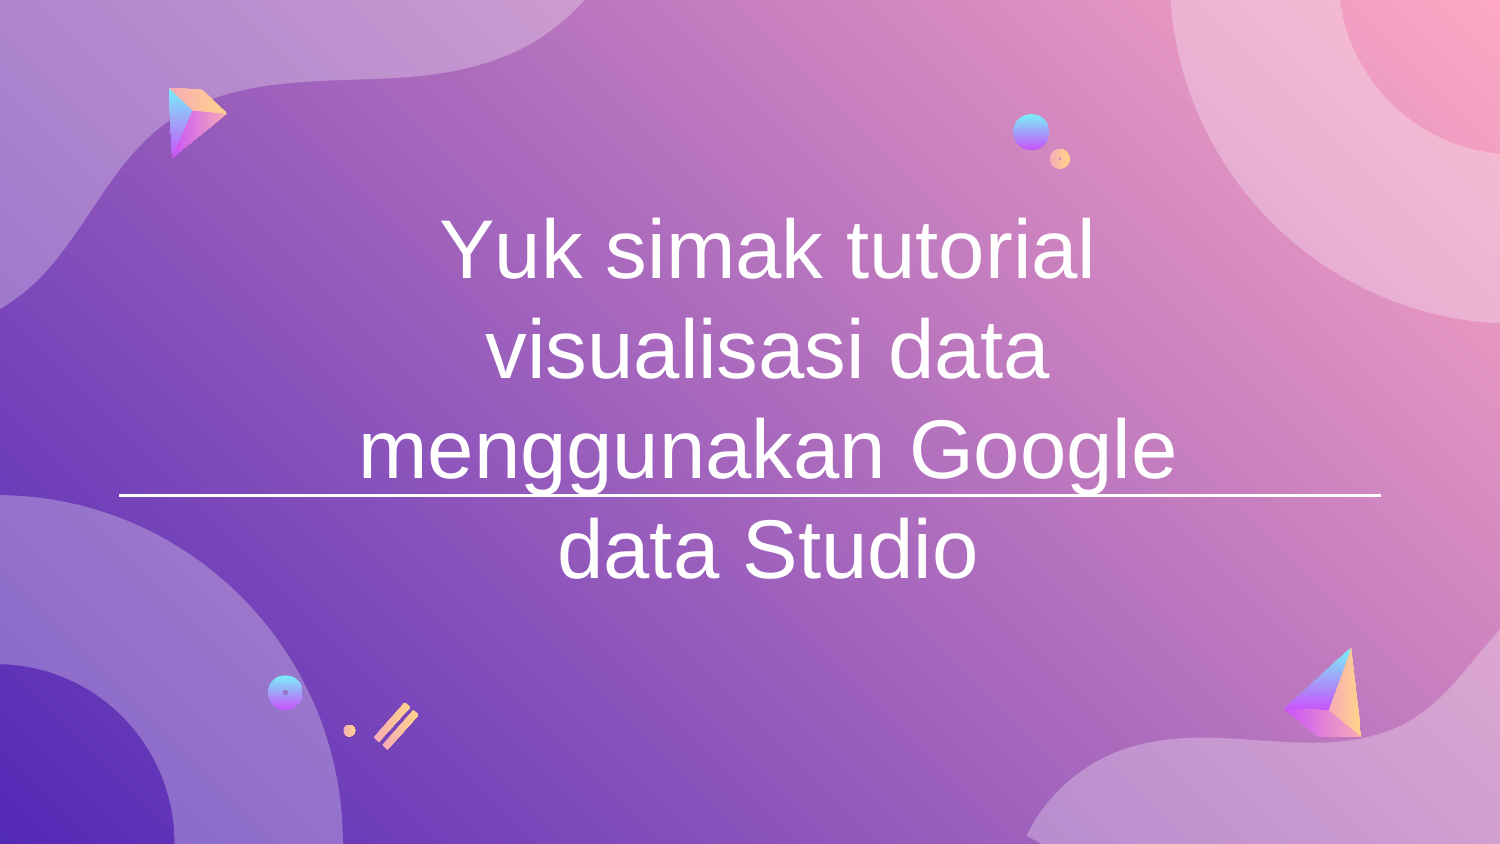

# Yuk simak tutorial visualisasi data menggunakan Google data Studio